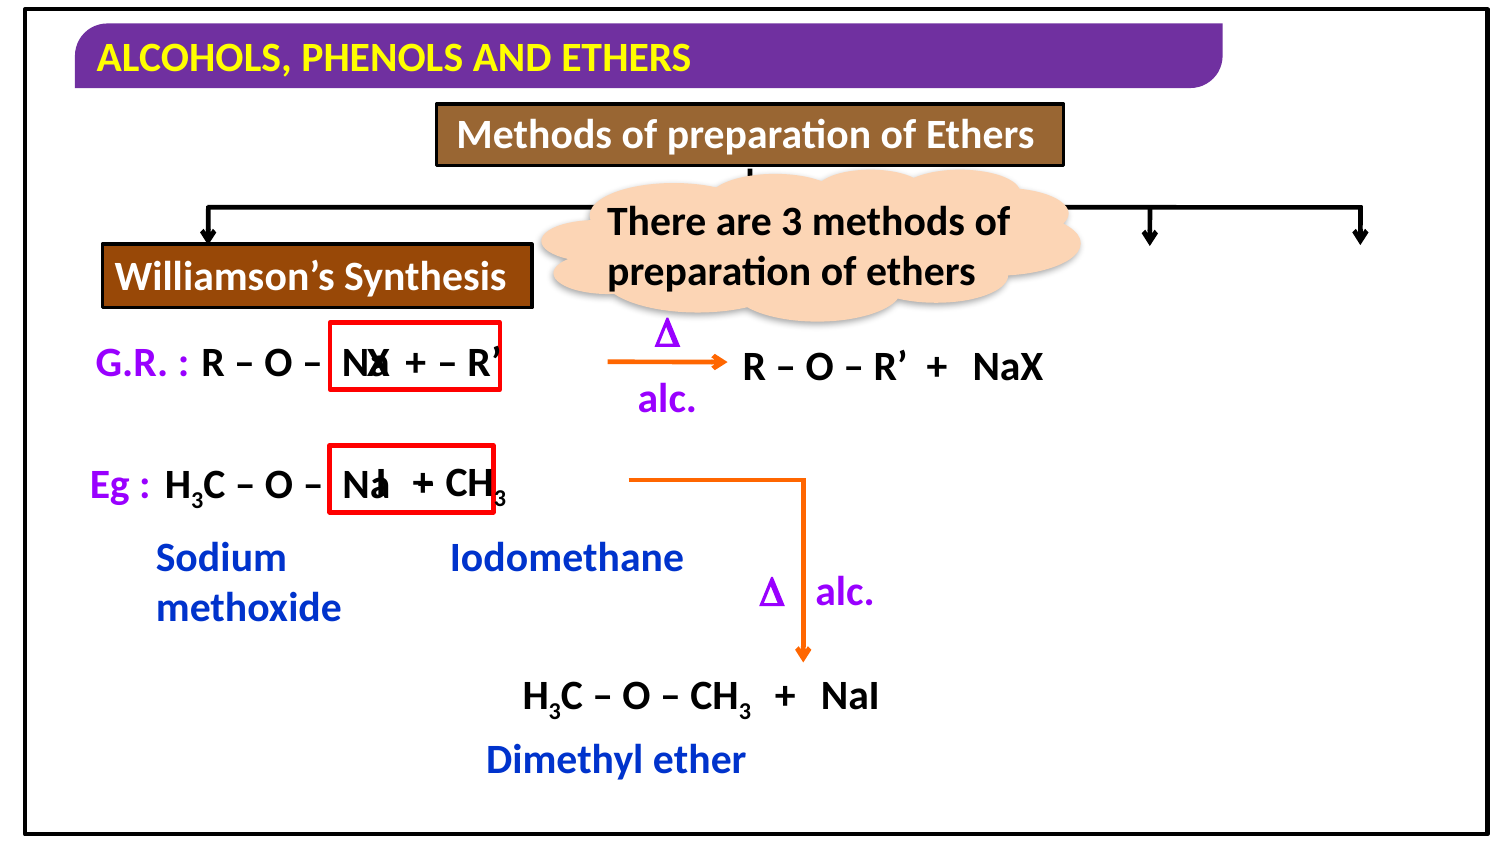

Methods of preparation of Ethers

There are 3 methods of preparation of ethers
Williamson’s Synthesis

Δ

G.R. :
R – O –  Na
+
X     – R’
R – O – R’
+
NaX
alc.

+
I   – CH3
Eg :
H3C – O –  Na
Sodium
methoxide
Iodomethane
alc.
Δ
H3C – O – CH3
+
NaI
Dimethyl ether